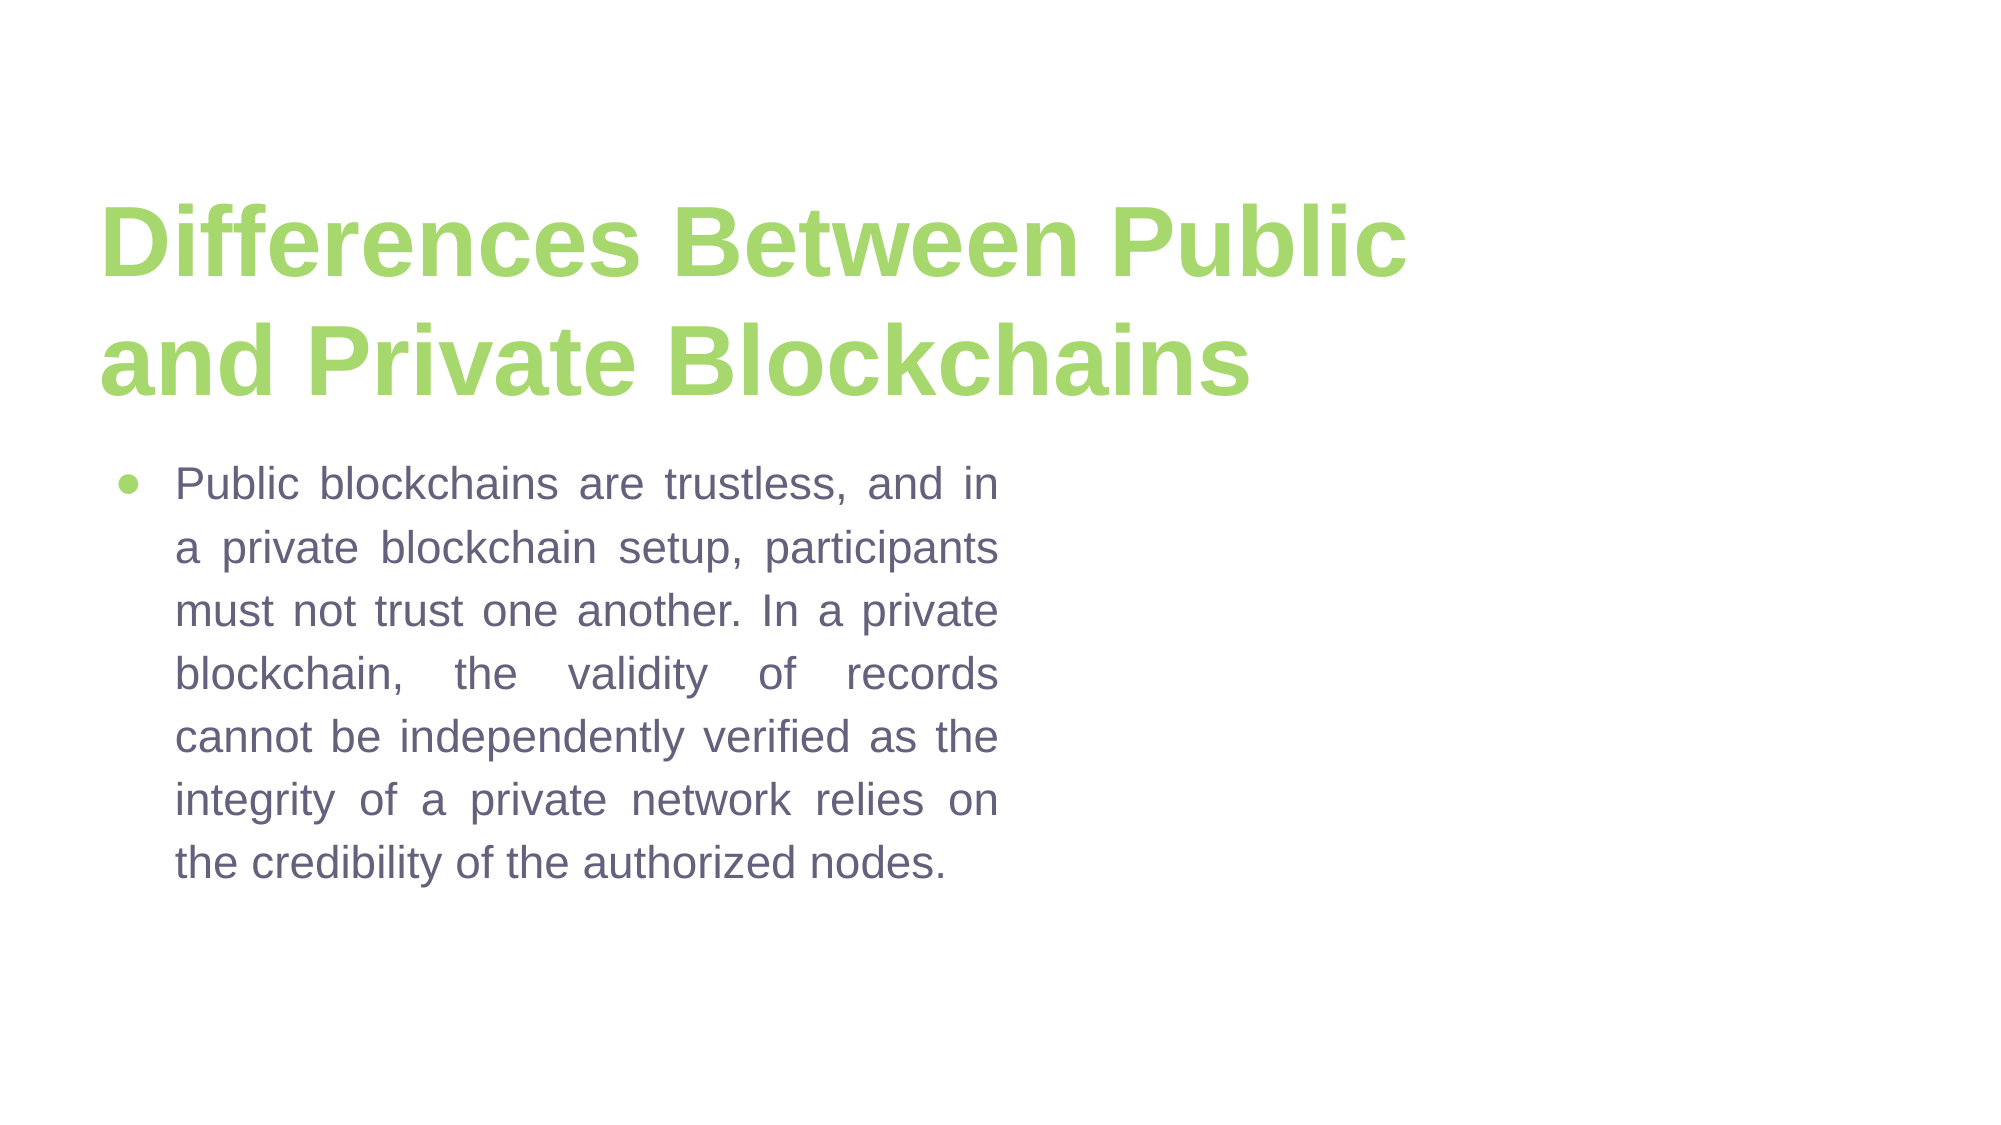

# Differences Between Public and Private Blockchains
Public blockchains are trustless, and in a private blockchain setup, participants must not trust one another. In a private blockchain, the validity of records cannot be independently verified as the integrity of a private network relies on the credibility of the authorized nodes.